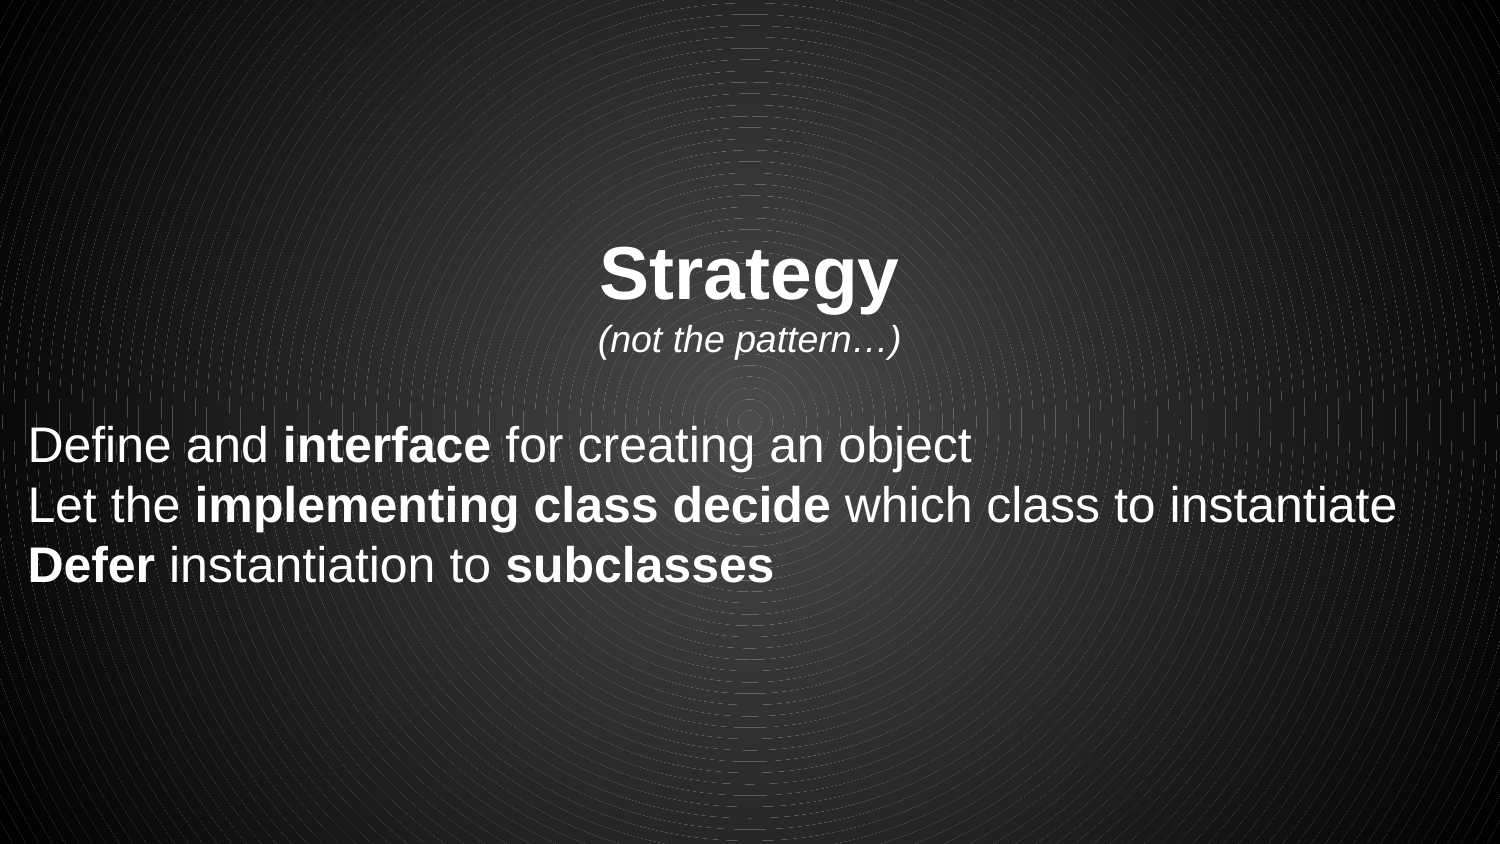

# Strategy (not the pattern…)
Define and interface for creating an object
Let the implementing class decide which class to instantiate
Defer instantiation to subclasses